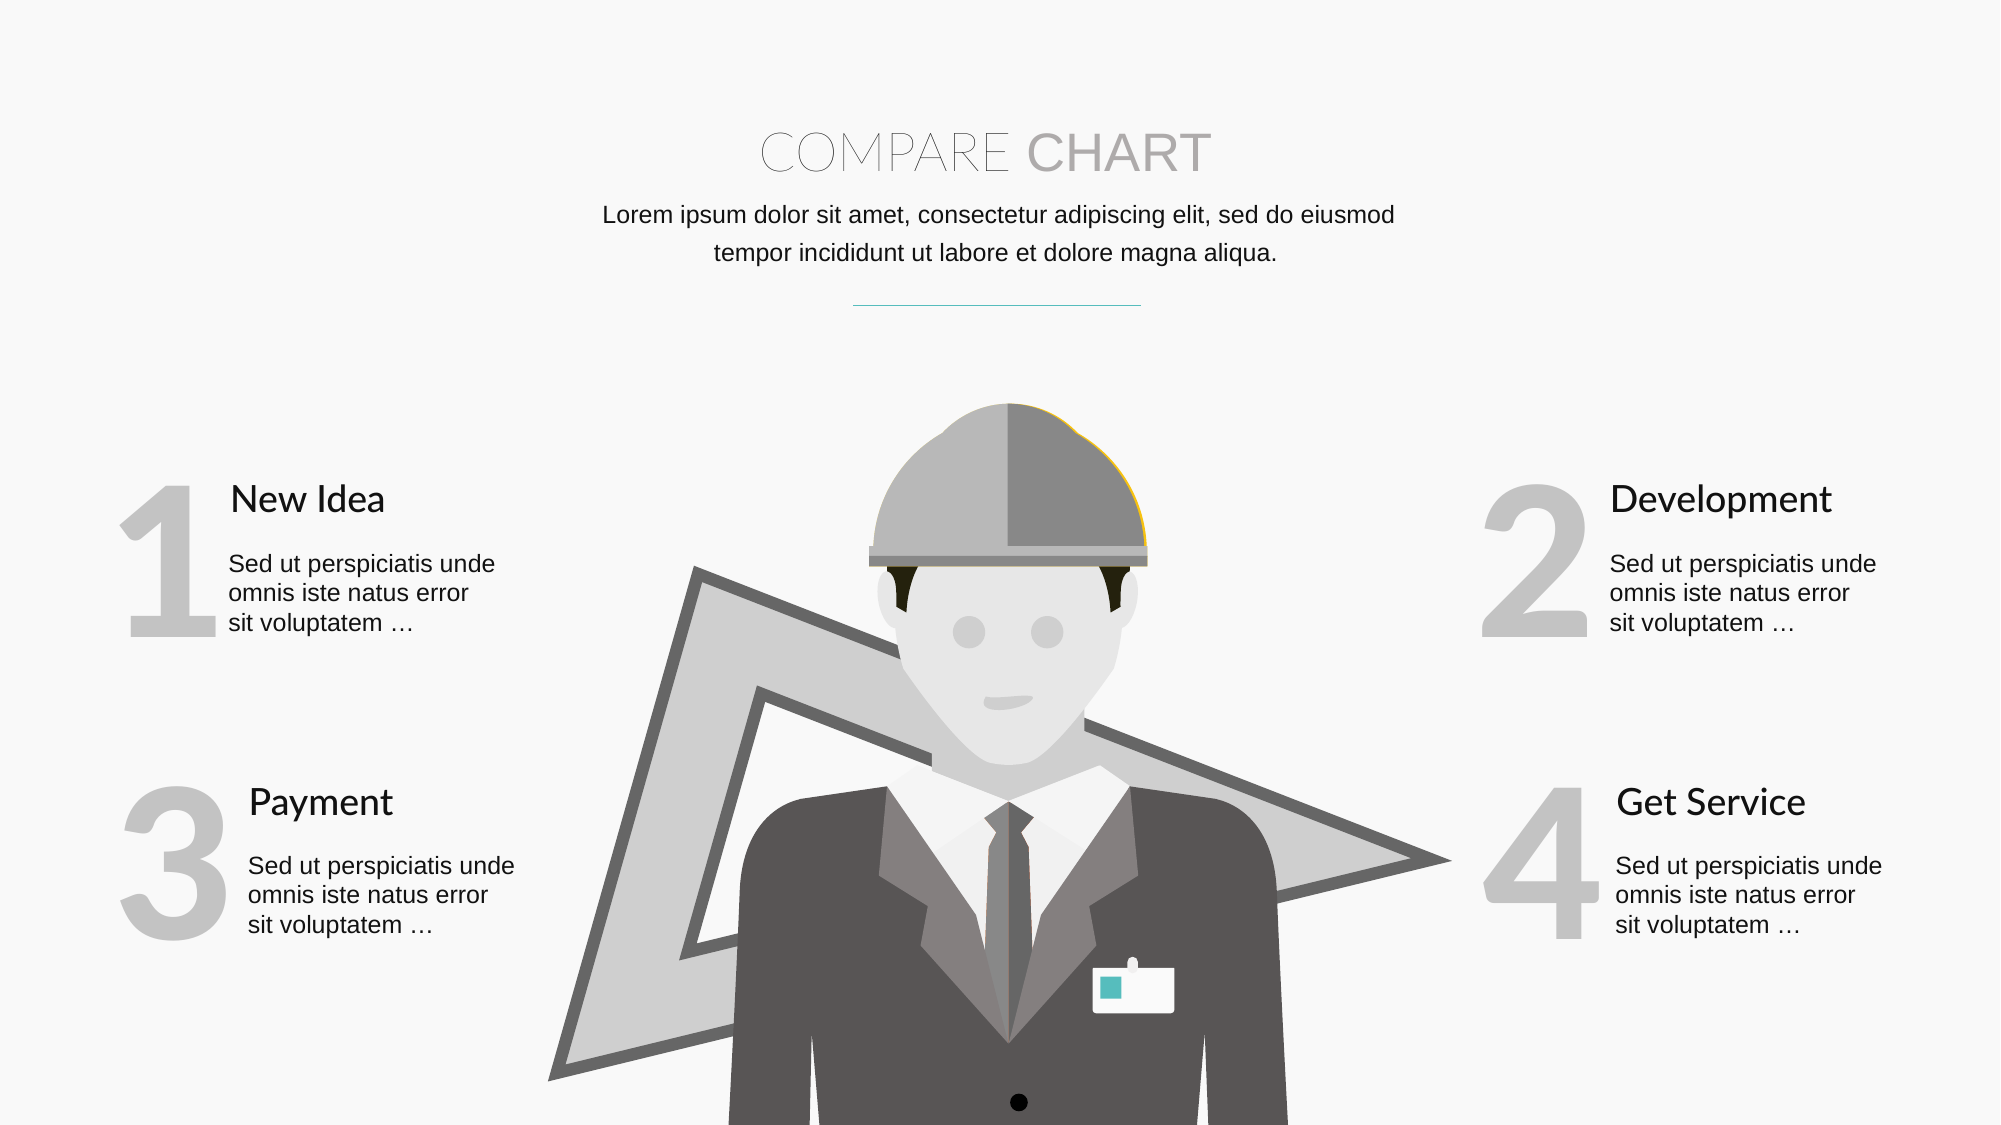

COMPARE CHART
Lorem ipsum dolor sit amet, consectetur adipiscing elit, sed do eiusmod tempor incididunt ut labore et dolore magna aliqua.

1
2
New Idea
Development
Sed ut perspiciatis unde omnis iste natus error sit voluptatem …
Sed ut perspiciatis unde omnis iste natus error sit voluptatem …
3
4
Payment
Get Service
Sed ut perspiciatis unde omnis iste natus error sit voluptatem …
Sed ut perspiciatis unde omnis iste natus error sit voluptatem …